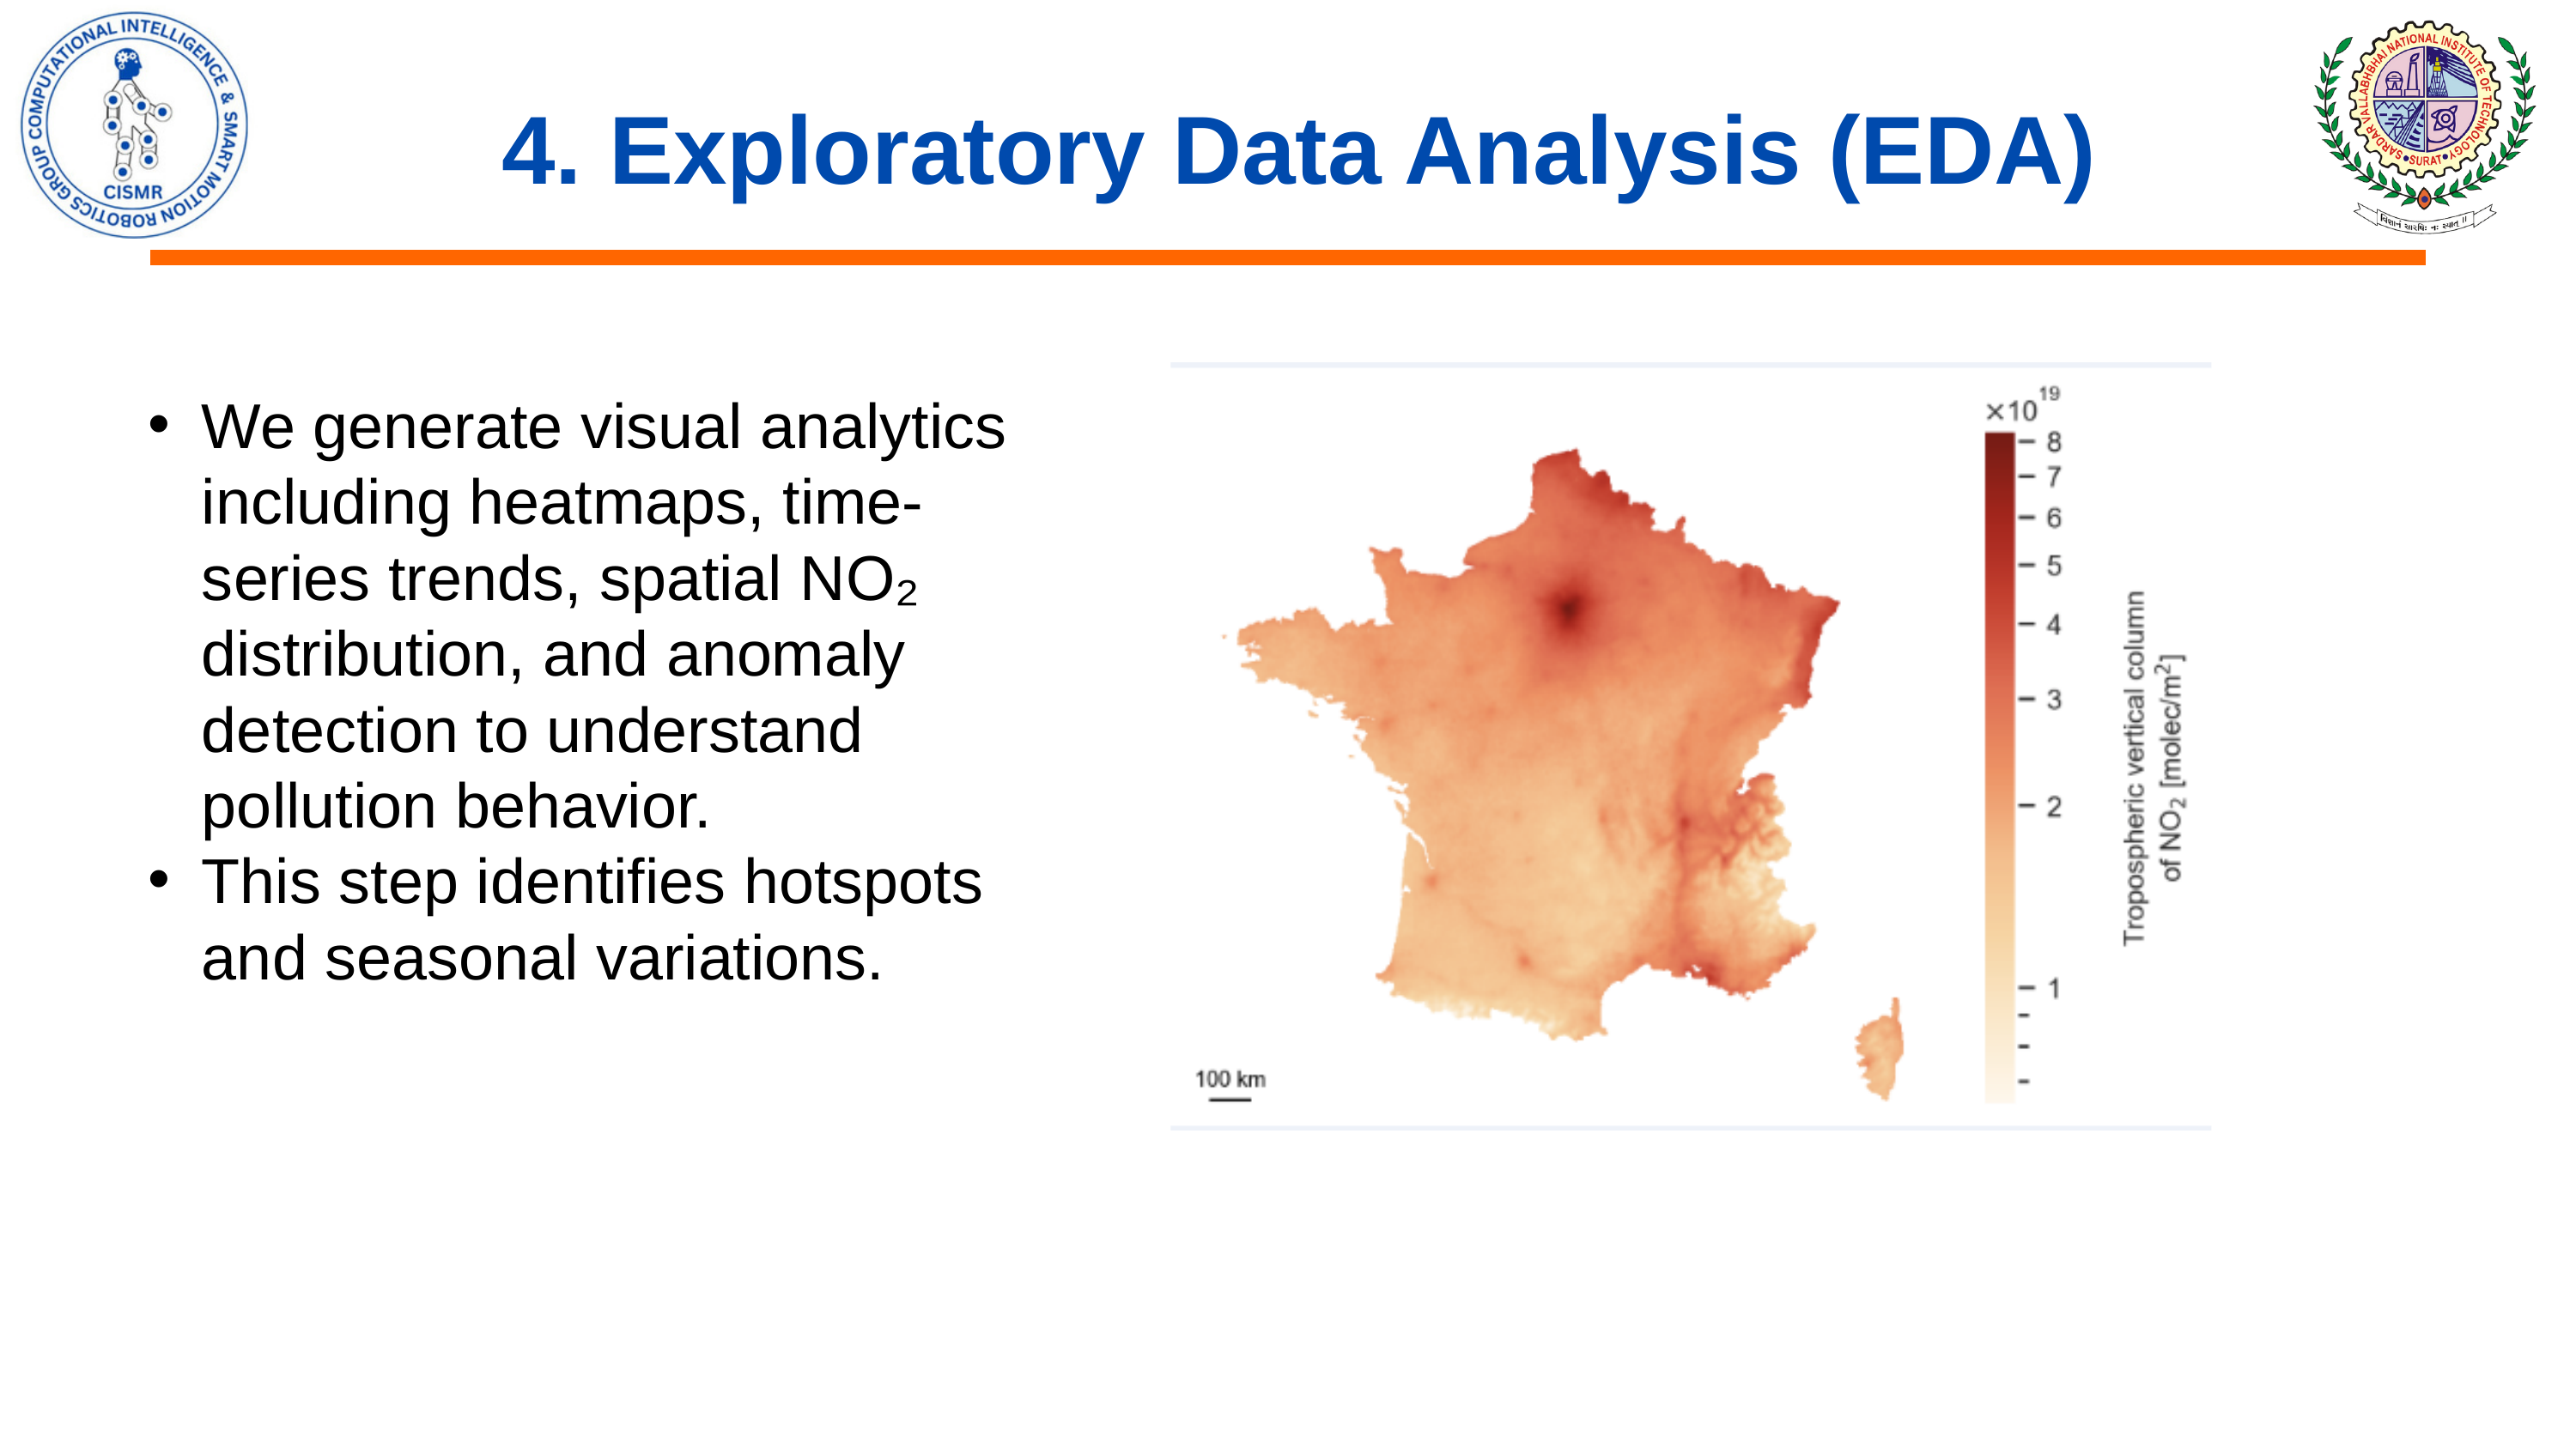

4. Exploratory Data Analysis (EDA)

We generate visual analytics including heatmaps, time-series trends, spatial NO₂ distribution, and anomaly detection to understand pollution behavior.
This step identifies hotspots and seasonal variations.